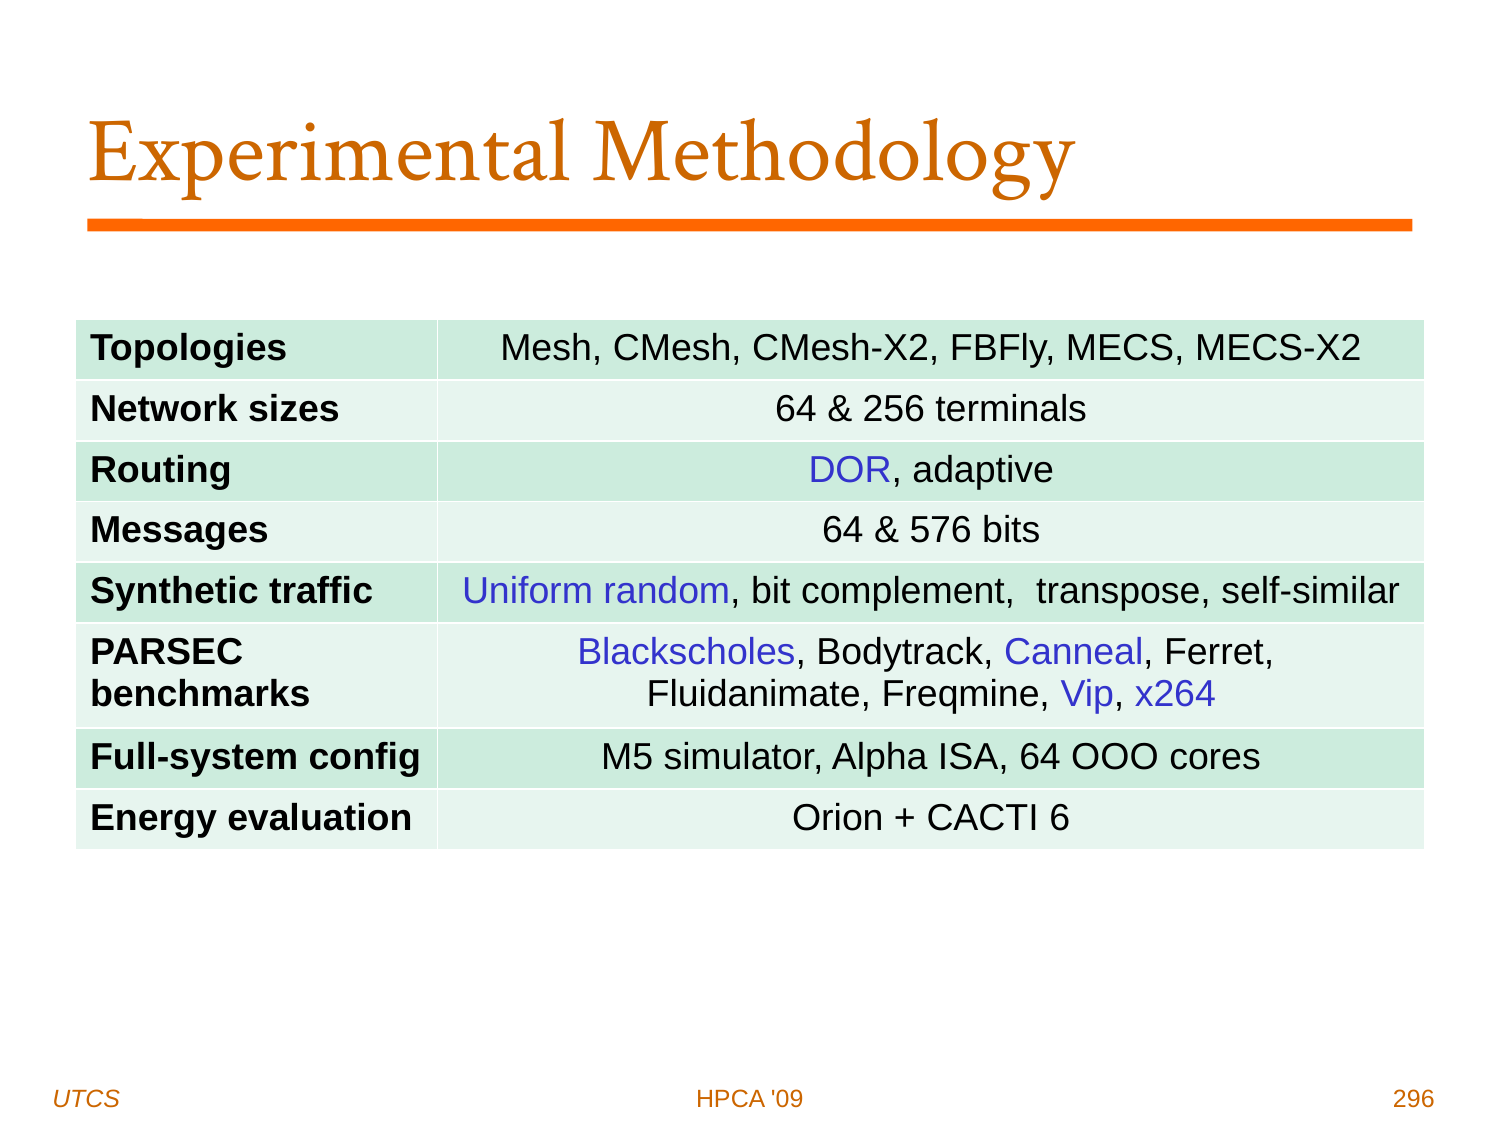

# Experimental Methodology
| Topologies | Mesh, CMesh, CMesh-X2, FBFly, MECS, MECS-X2 |
| --- | --- |
| Network sizes | 64 & 256 terminals |
| Routing | DOR, adaptive |
| Messages | 64 & 576 bits |
| Synthetic traffic | Uniform random, bit complement, transpose, self-similar |
| PARSEC benchmarks | Blackscholes, Bodytrack, Canneal, Ferret, Fluidanimate, Freqmine, Vip, x264 |
| Full-system config | M5 simulator, Alpha ISA, 64 OOO cores |
| Energy evaluation | Orion + CACTI 6 |
UTCS
HPCA '09
296